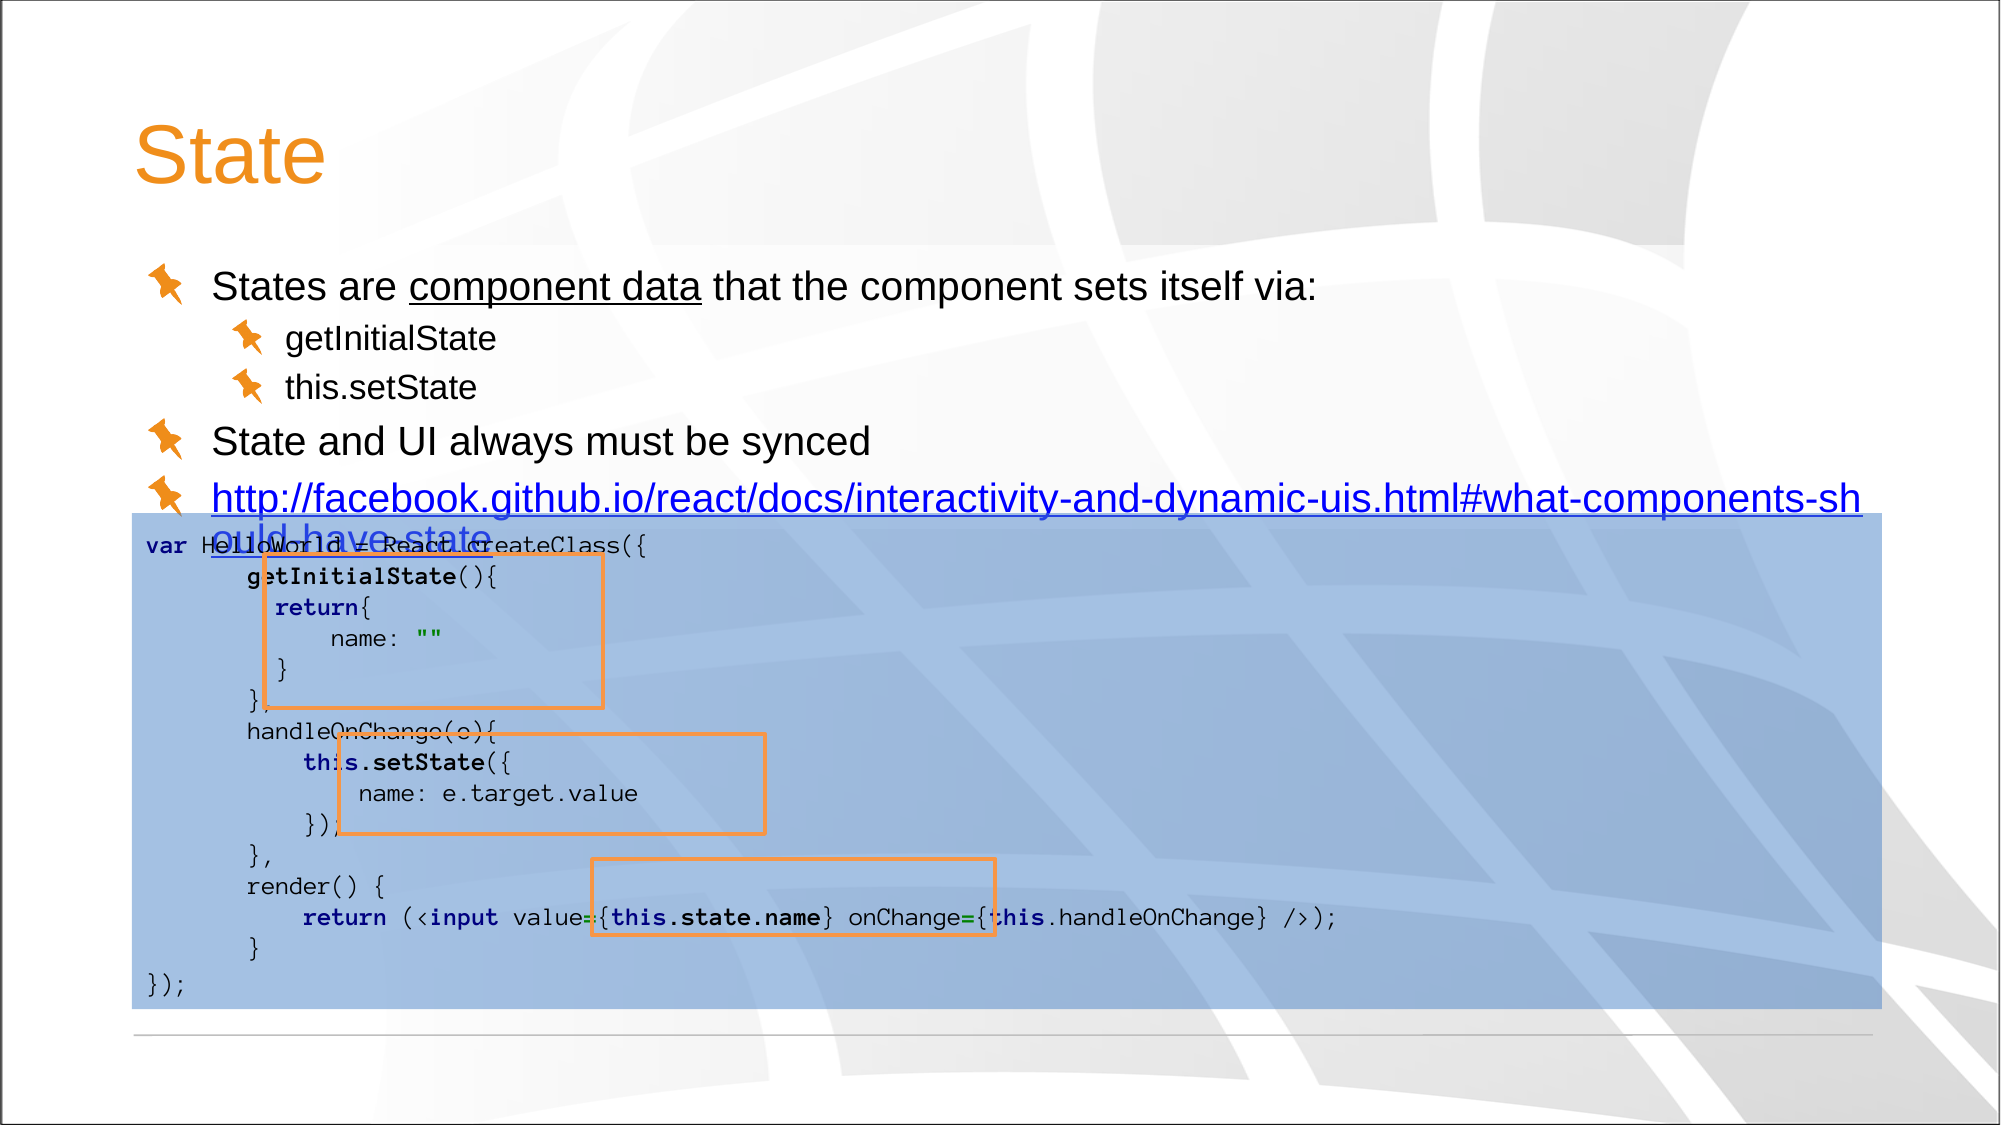

# State
States are component data that the component sets itself via:
getInitialState
this.setState
State and UI always must be synced
http://facebook.github.io/react/docs/interactivity-and-dynamic-uis.html#what-components-should-have-state

var HelloWorld = React.createClass({
    getInitialState(){
      return{
          name: ""
      }
    },
    handleOnChange(e){
        this.setState({
            name: e.target.value
        });
    },
    render() {
        return (<input value={this.state.name} onChange={this.handleOnChange} />);
    }
});